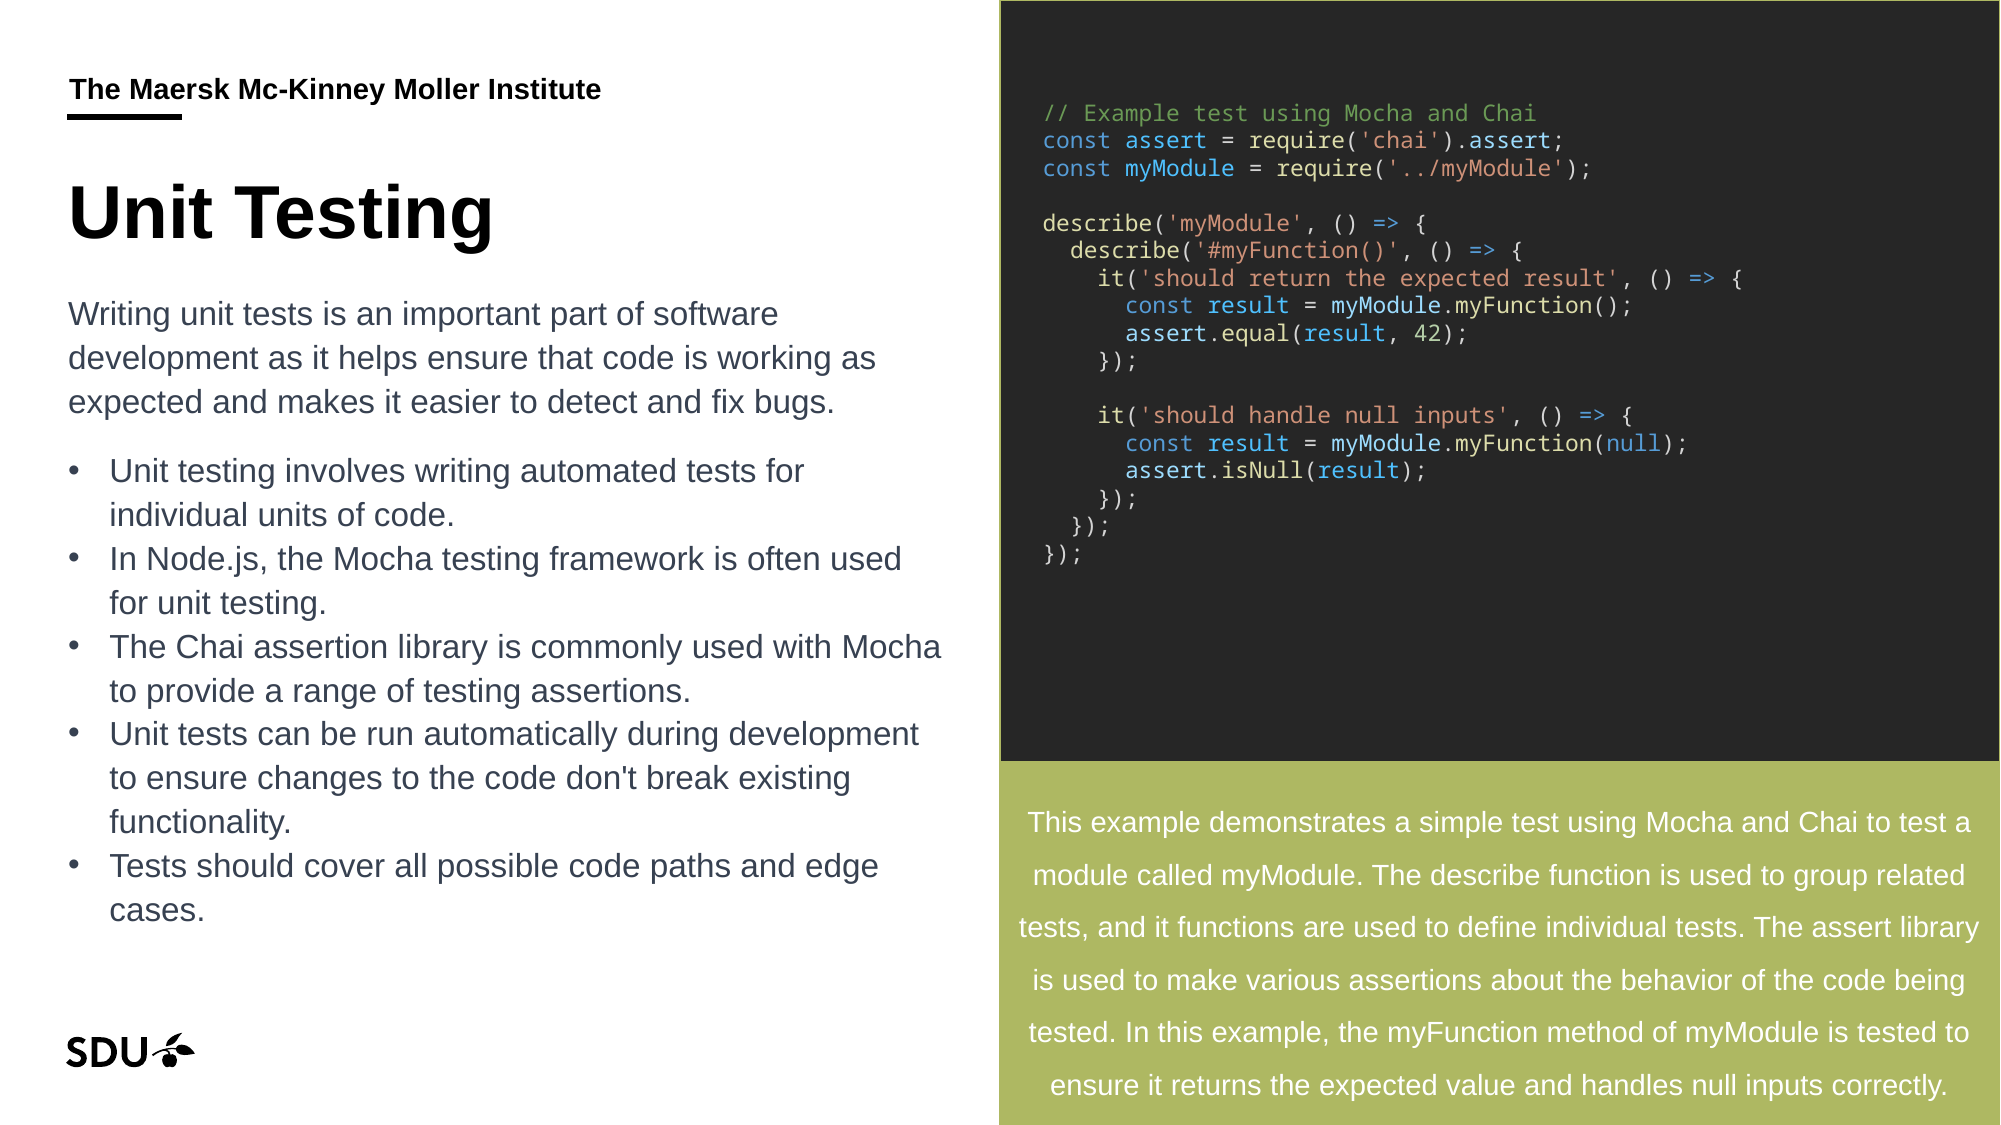

// Example test using Mocha and Chai
const assert = require('chai').assert;
const myModule = require('../myModule');
describe('myModule', () => {
  describe('#myFunction()', () => {
    it('should return the expected result', () => {
      const result = myModule.myFunction();
      assert.equal(result, 42);
    });
    it('should handle null inputs', () => {
      const result = myModule.myFunction(null);
      assert.isNull(result);
    });
  });
});
# Unit Testing
Writing unit tests is an important part of software development as it helps ensure that code is working as expected and makes it easier to detect and fix bugs.
Unit testing involves writing automated tests for individual units of code.
In Node.js, the Mocha testing framework is often used for unit testing.
The Chai assertion library is commonly used with Mocha to provide a range of testing assertions.
Unit tests can be run automatically during development to ensure changes to the code don't break existing functionality.
Tests should cover all possible code paths and edge cases.
This example demonstrates a simple test using Mocha and Chai to test a module called myModule. The describe function is used to group related tests, and it functions are used to define individual tests. The assert library is used to make various assertions about the behavior of the code being tested. In this example, the myFunction method of myModule is tested to ensure it returns the expected value and handles null inputs correctly.
18/09/2024
65